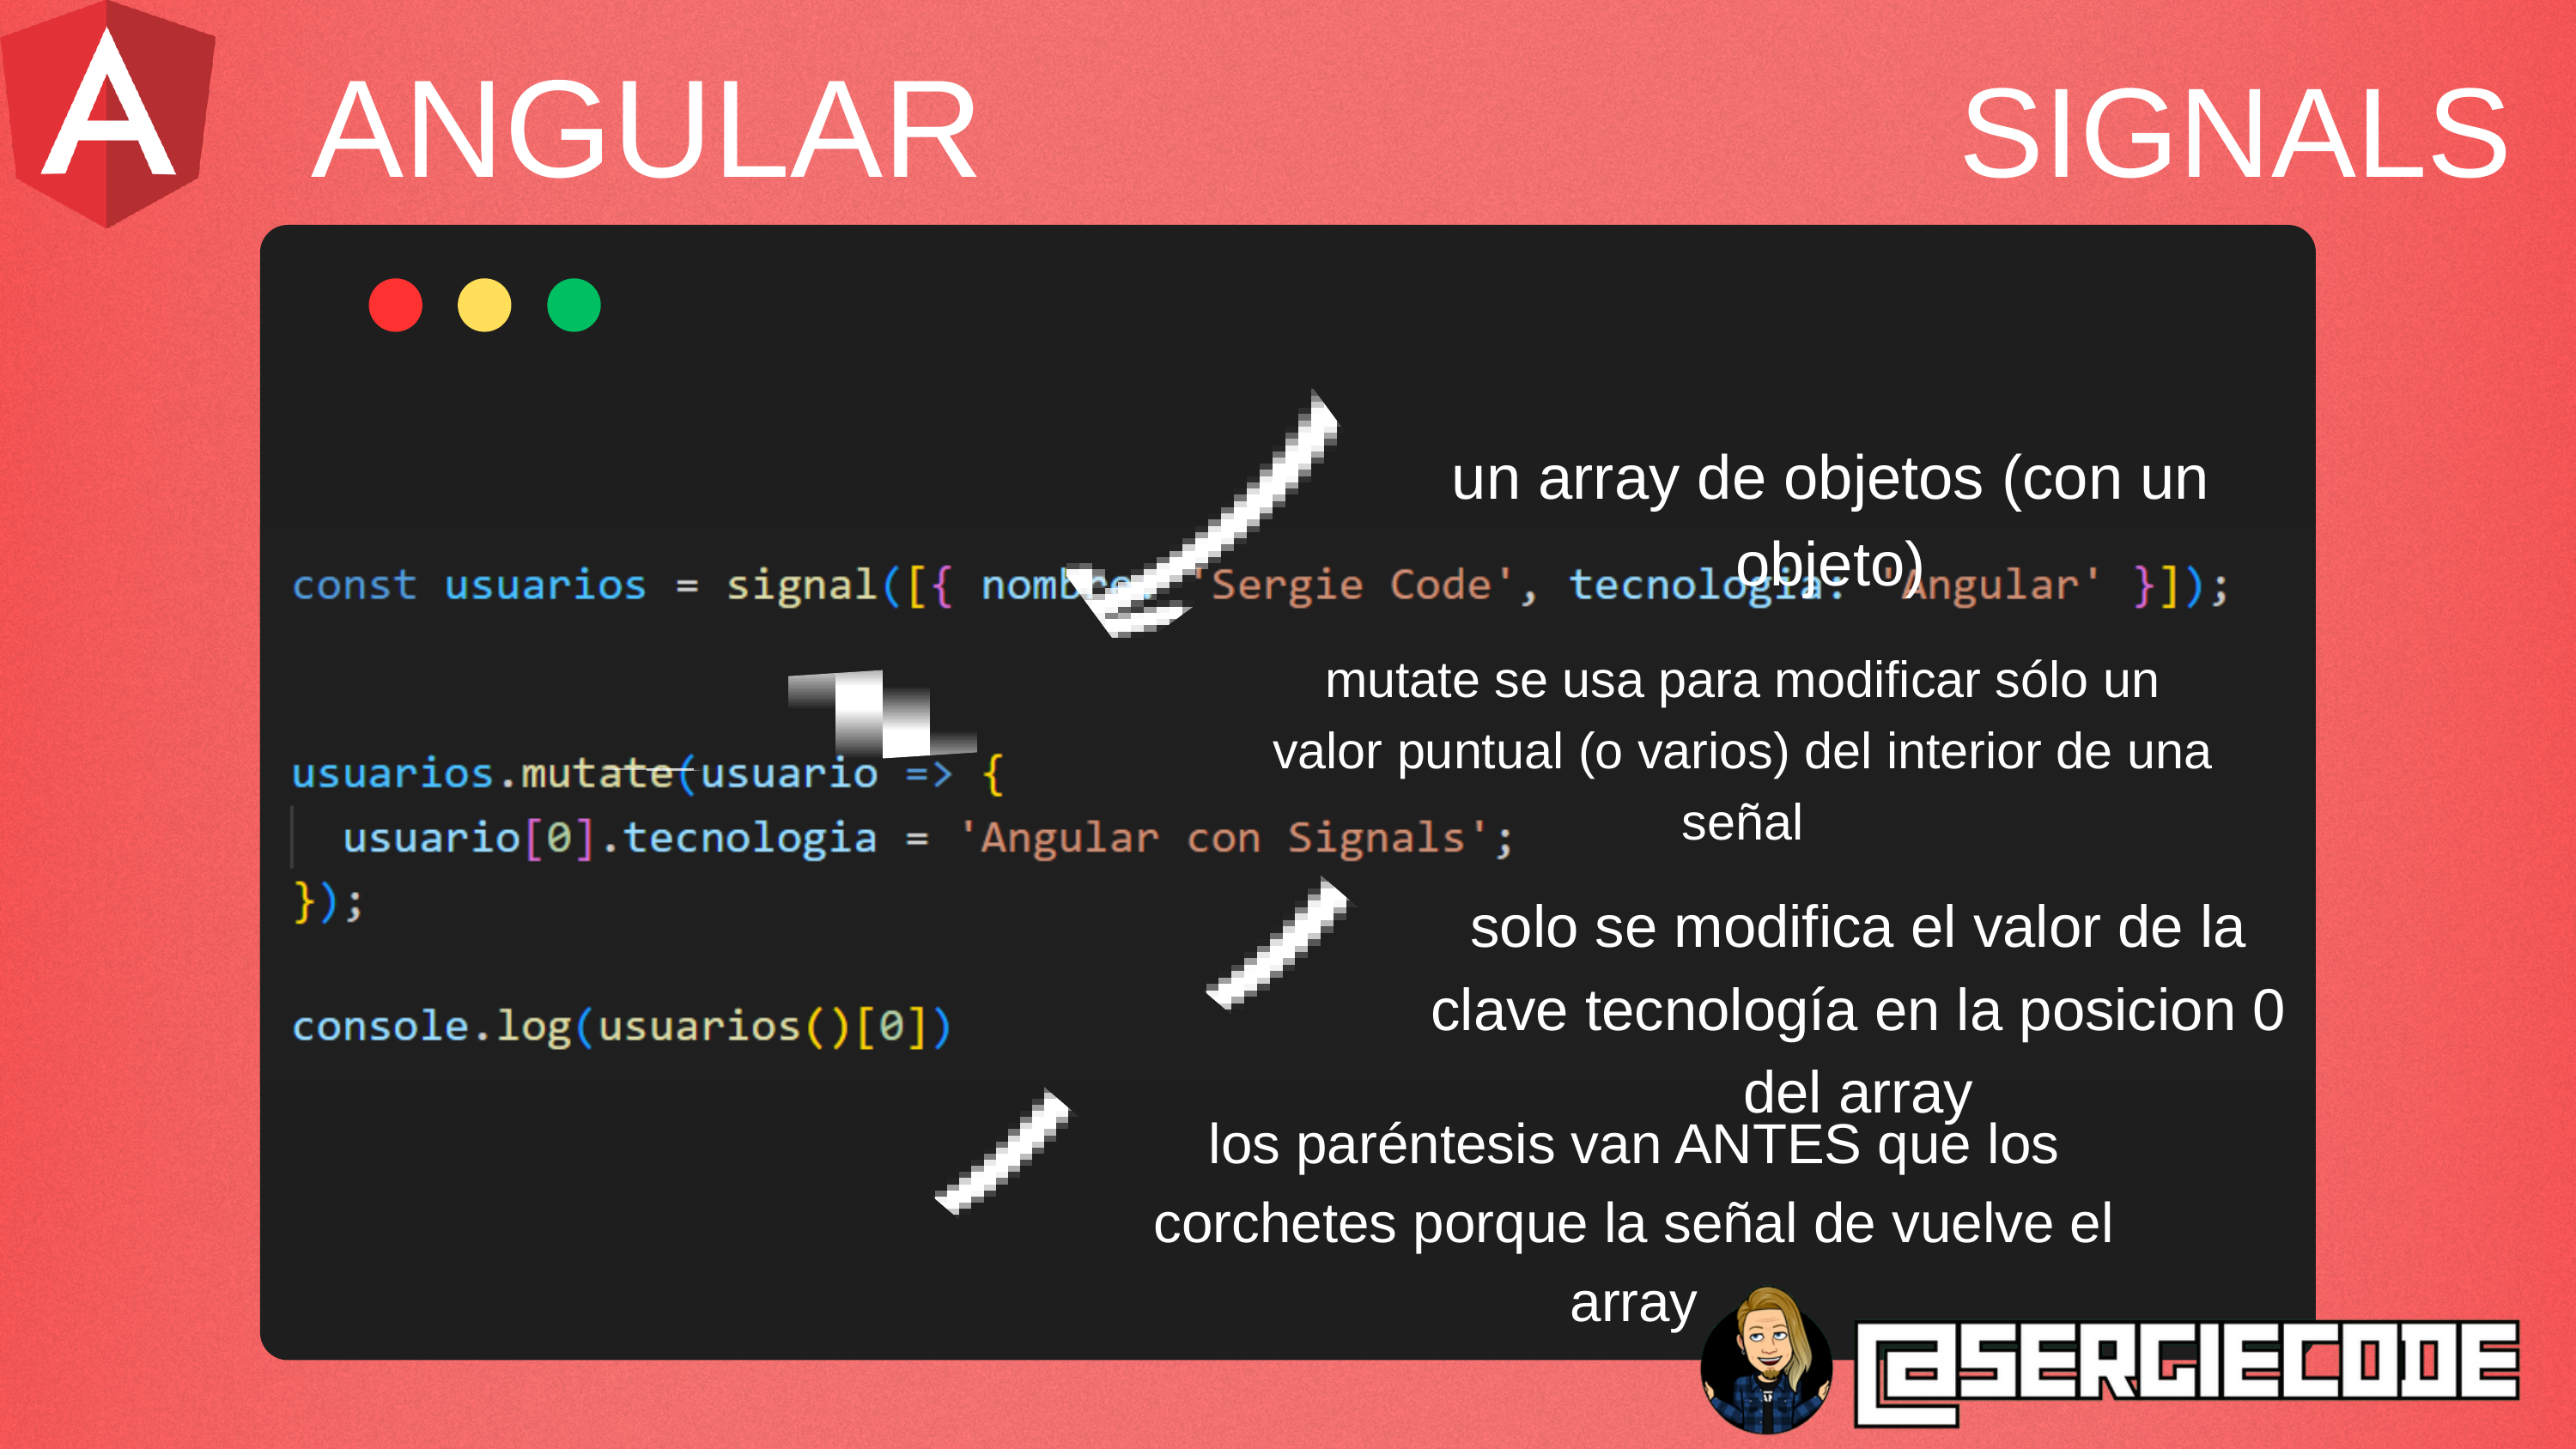

ANGULAR 16
SIGNALS

un array de objetos (con un objeto)

mutate se usa para modificar sólo un valor puntual (o varios) del interior de una señal

solo se modifica el valor de la clave tecnología en la posicion 0 del array

los paréntesis van ANTES que los corchetes porque la señal de vuelve el array